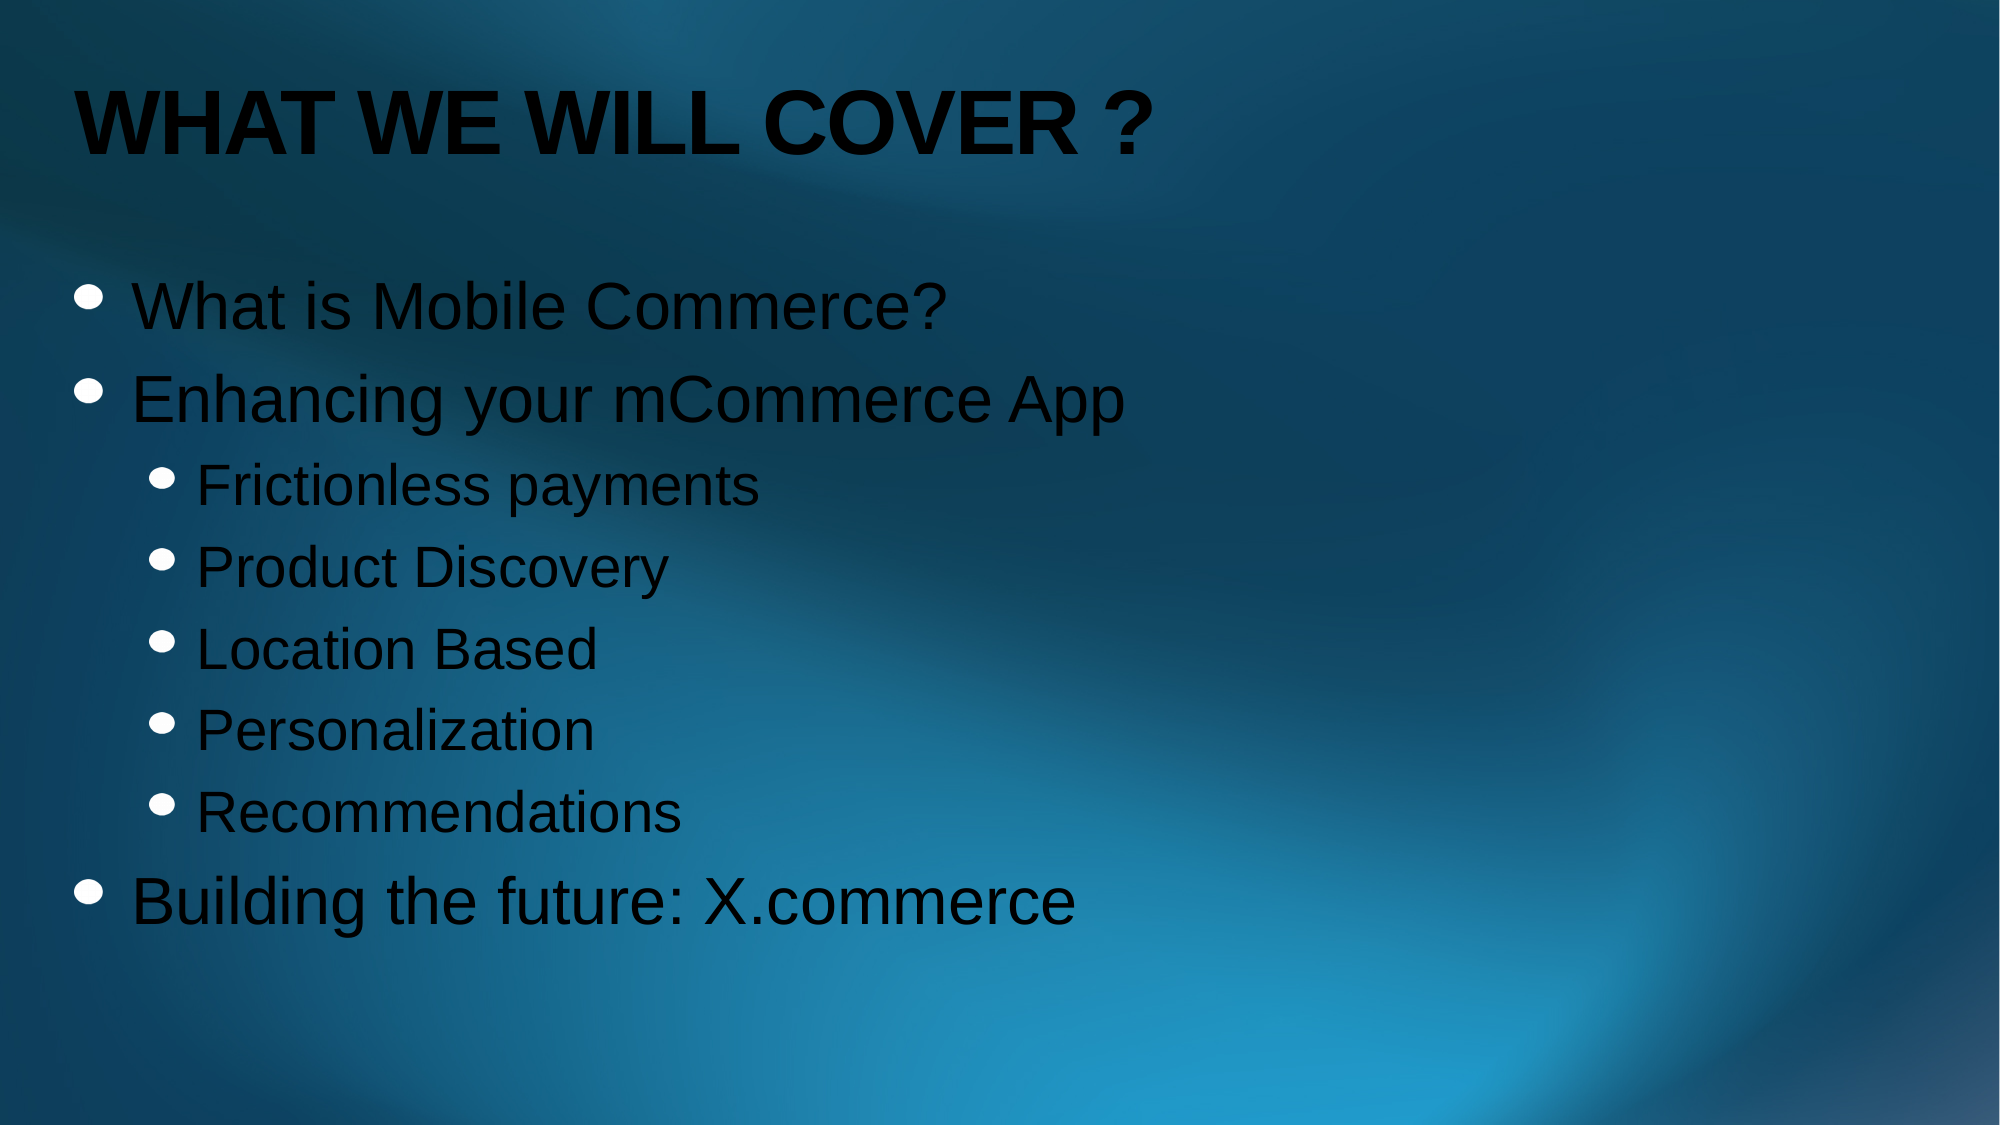

# WHAT WE WILL COVER ?
What is Mobile Commerce?
Enhancing your mCommerce App
Frictionless payments
Product Discovery
Location Based
Personalization
Recommendations
Building the future: X.commerce